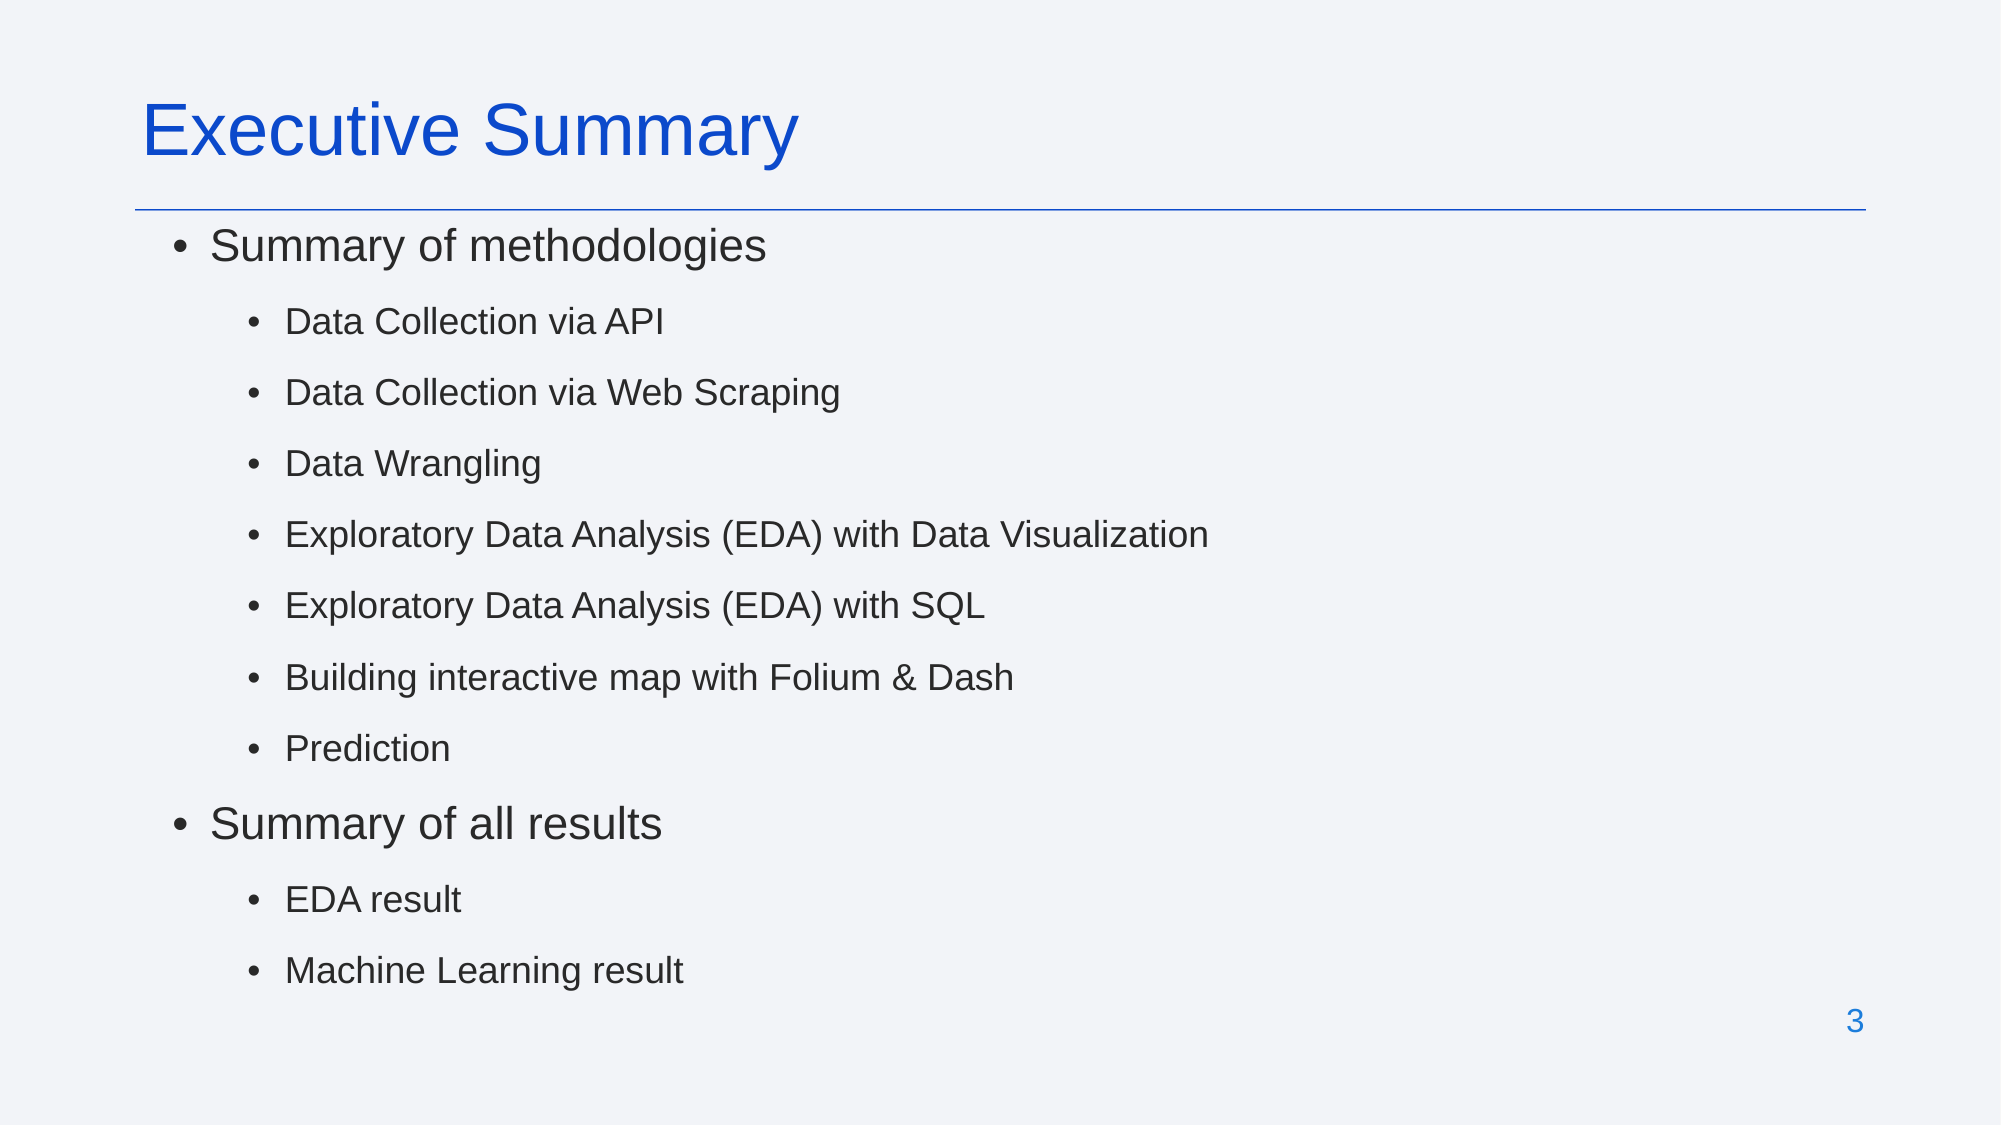

Executive Summary
Summary of methodologies
Data Collection via API
Data Collection via Web Scraping
Data Wrangling
Exploratory Data Analysis (EDA) with Data Visualization
Exploratory Data Analysis (EDA) with SQL
Building interactive map with Folium & Dash
Prediction
Summary of all results
EDA result
Machine Learning result
3